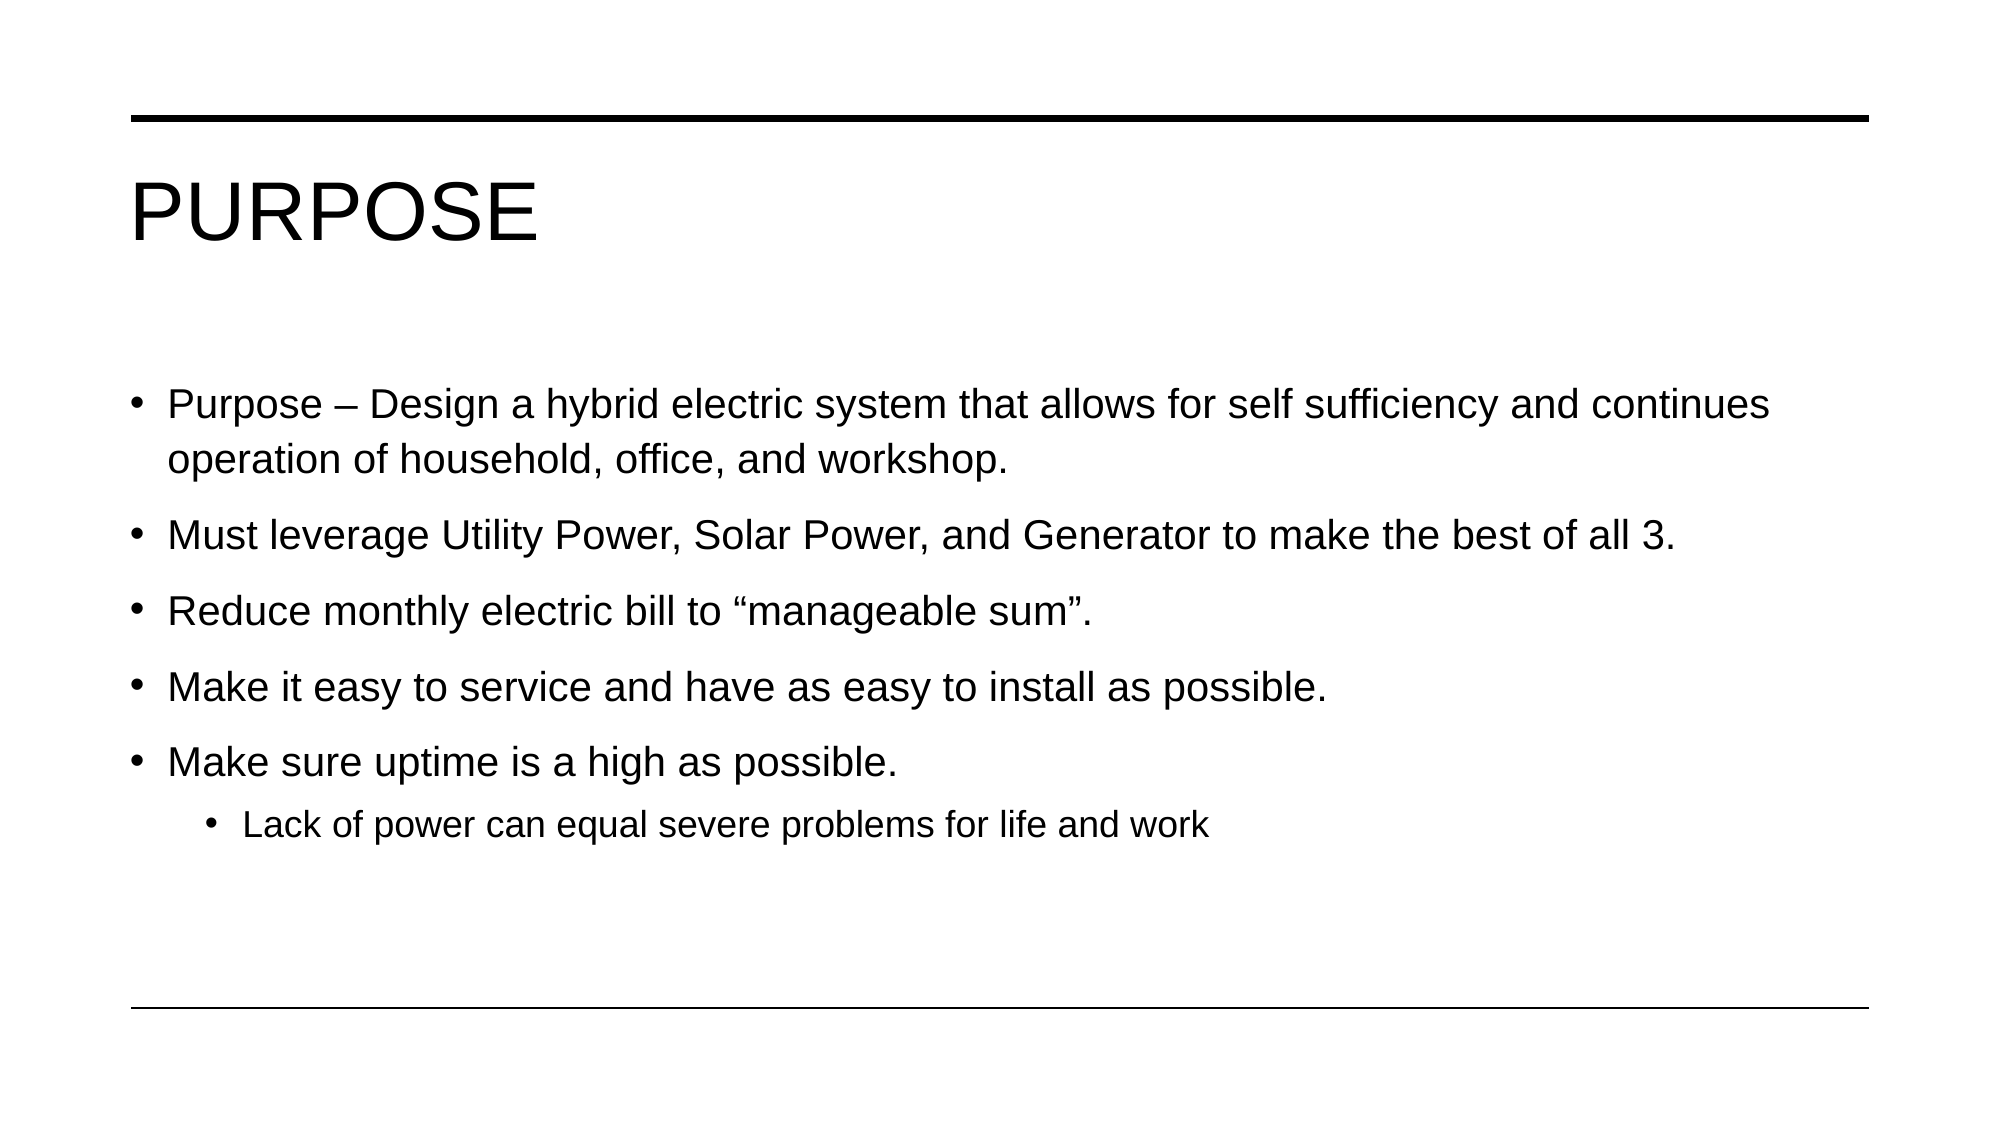

# Purpose
Purpose – Design a hybrid electric system that allows for self sufficiency and continues operation of household, office, and workshop.
Must leverage Utility Power, Solar Power, and Generator to make the best of all 3.
Reduce monthly electric bill to “manageable sum”.
Make it easy to service and have as easy to install as possible.
Make sure uptime is a high as possible.
Lack of power can equal severe problems for life and work